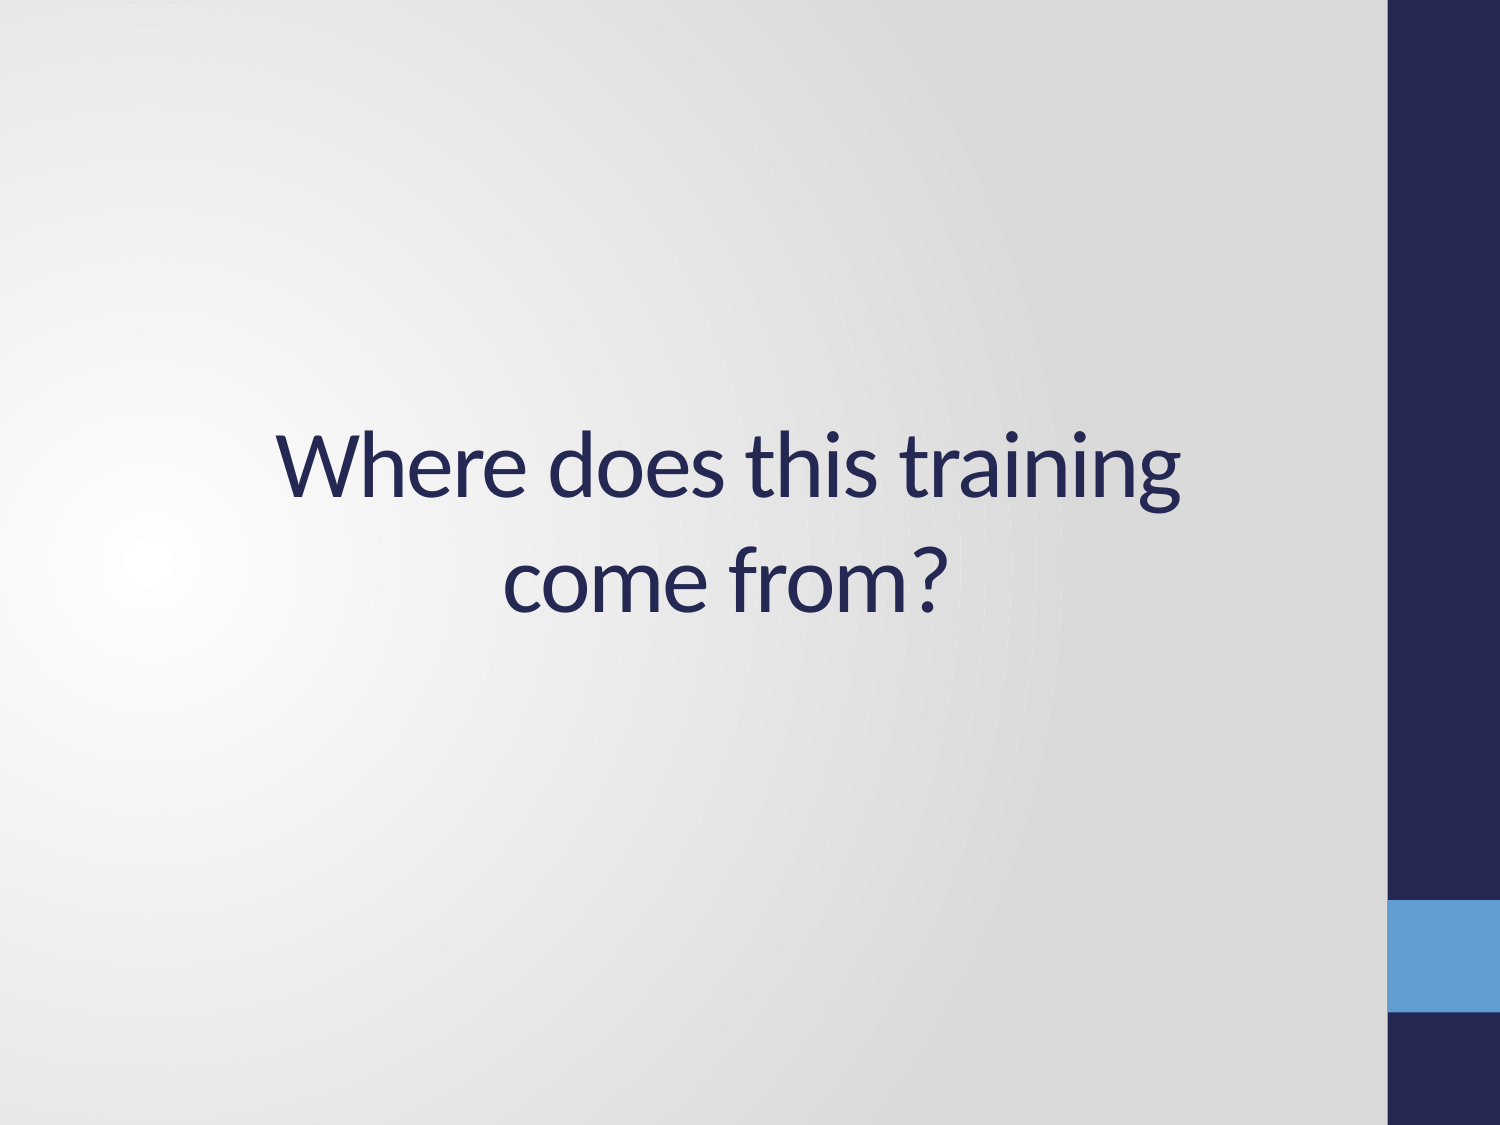

# Where does this training come from?